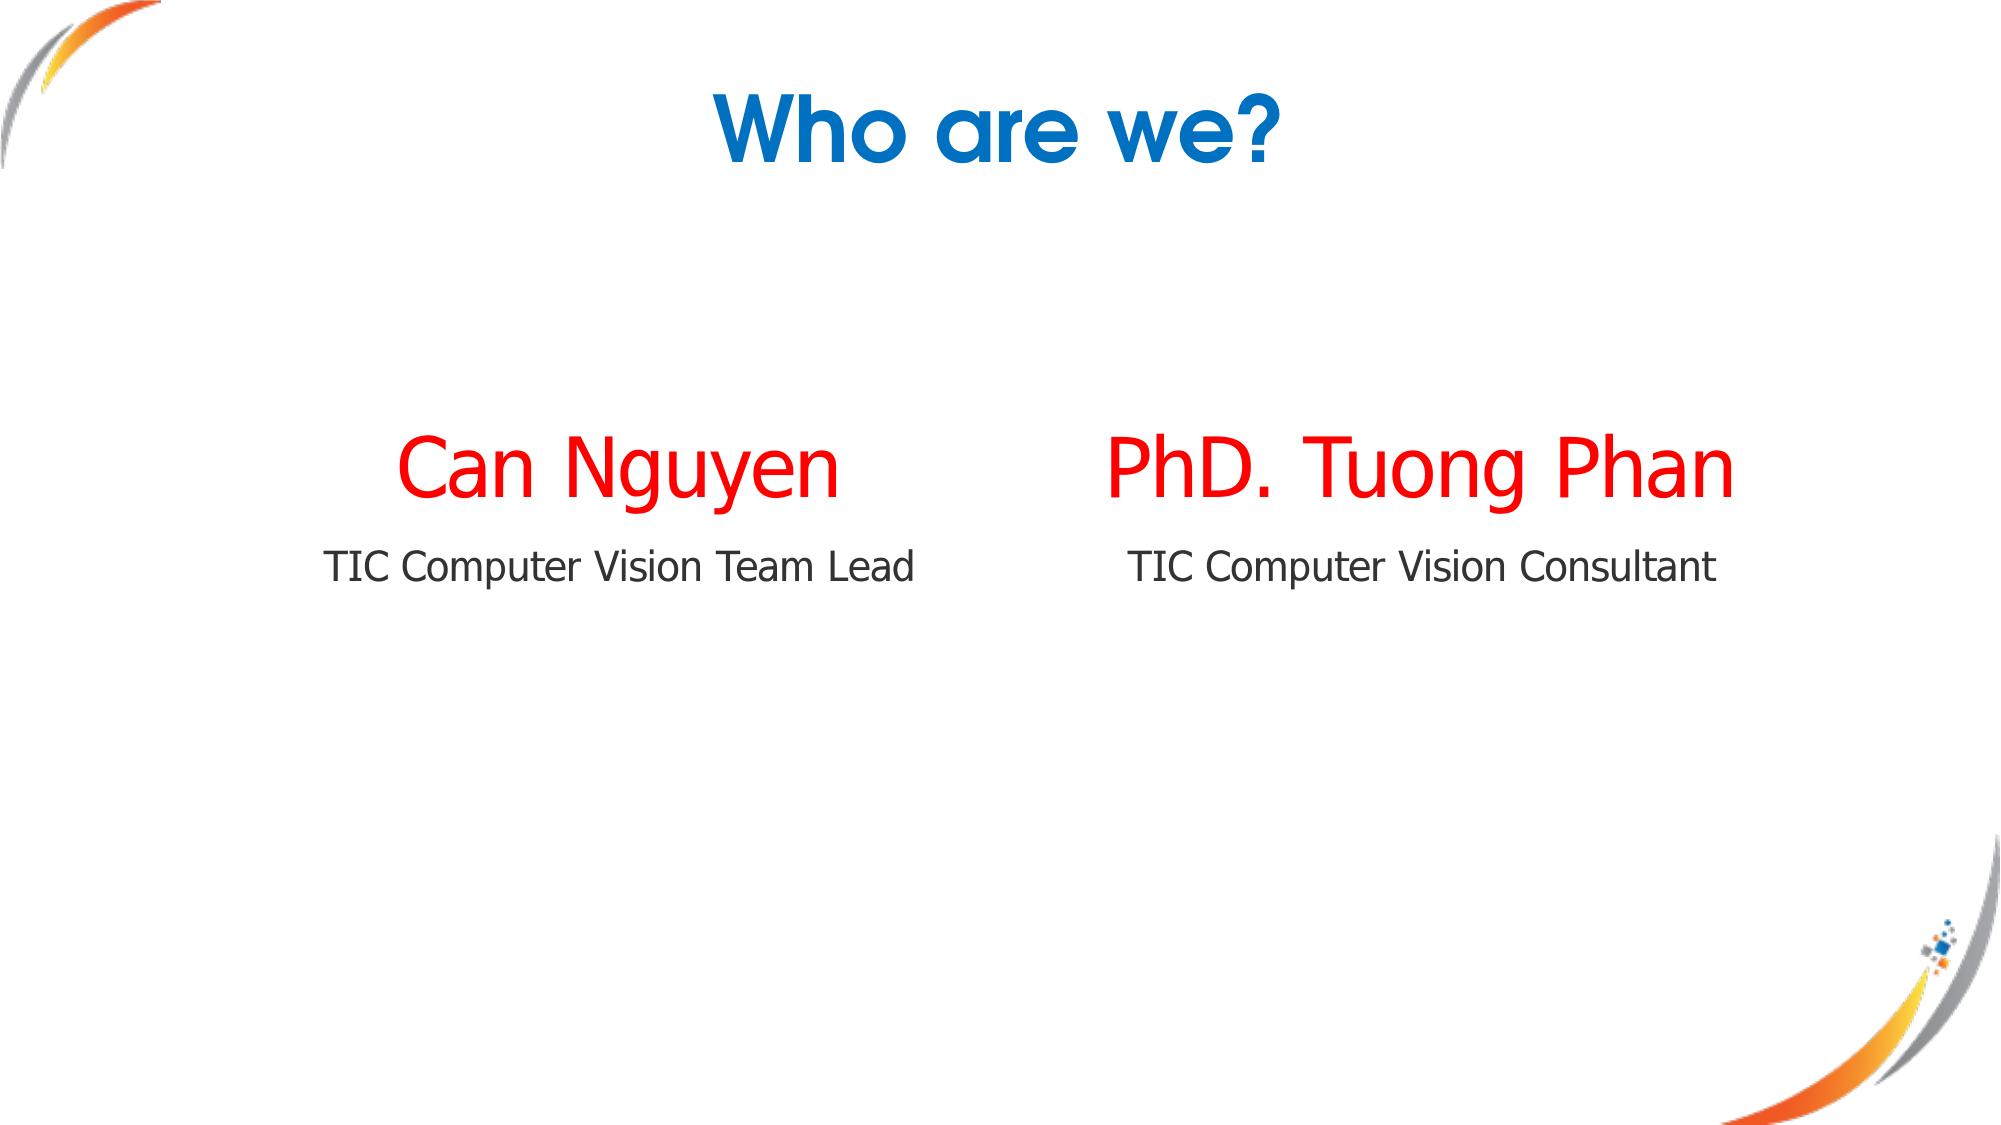

Who are we?
Can Nguyen
TIC Computer Vision Team Lead
PhD. Tuong Phan
TIC Computer Vision Consultant